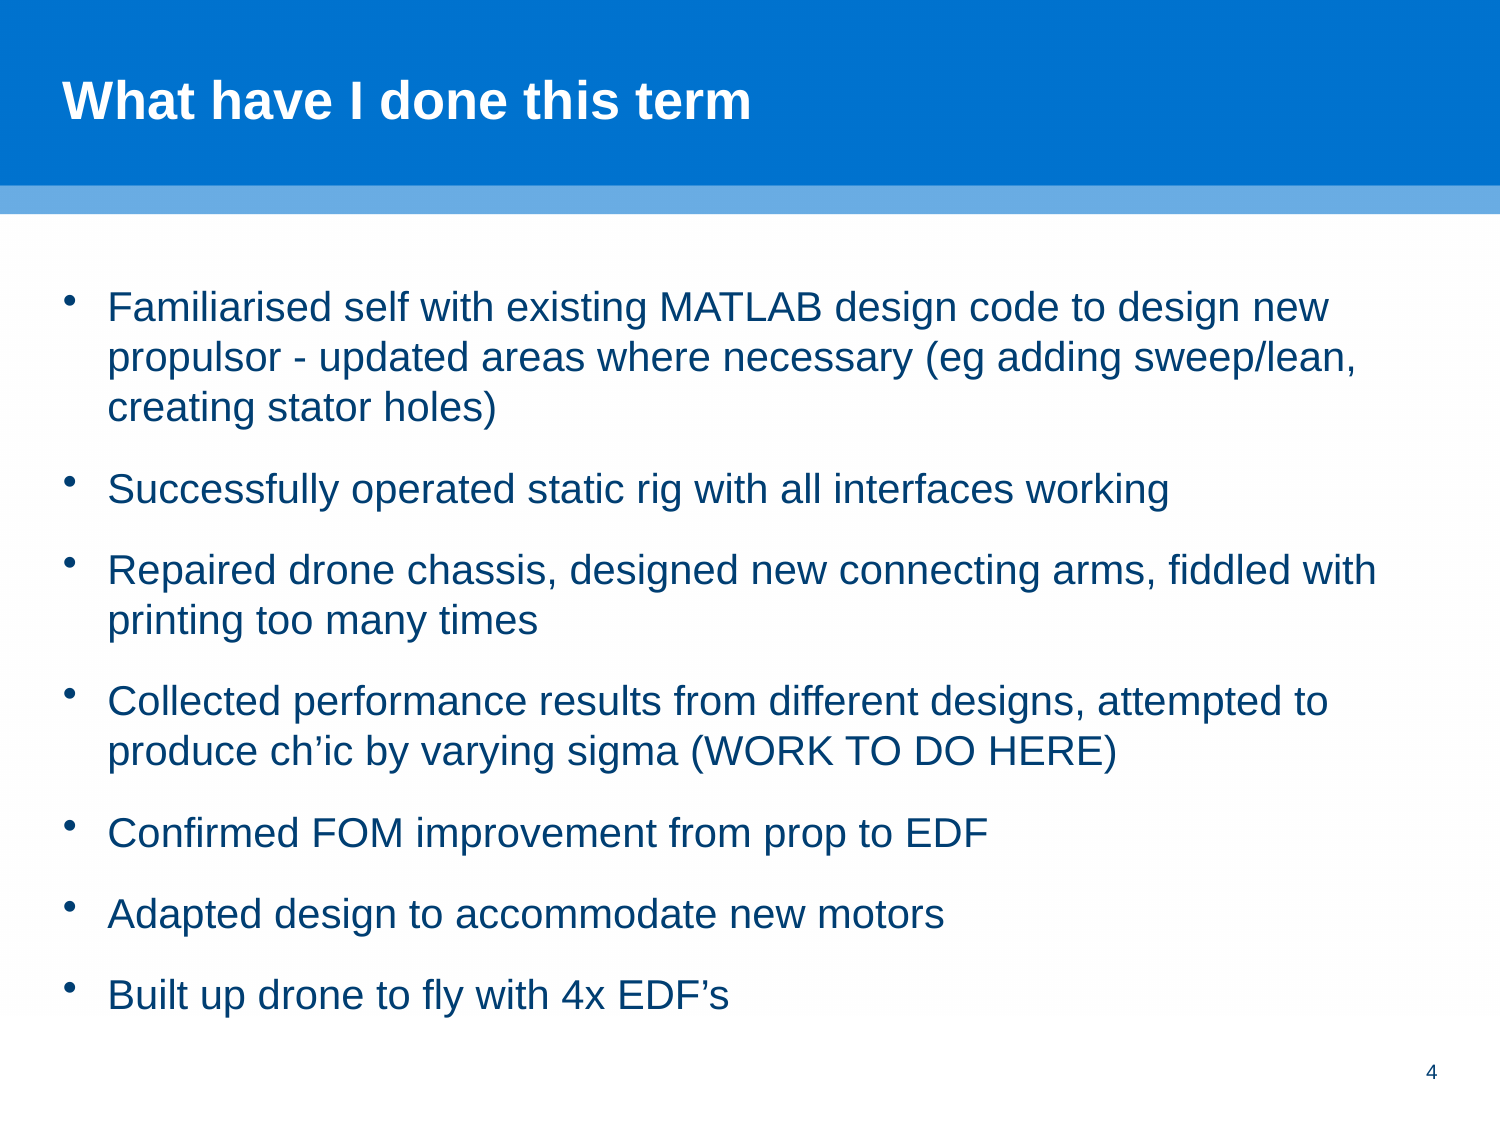

# What have I done this term
Familiarised self with existing MATLAB design code to design new propulsor - updated areas where necessary (eg adding sweep/lean, creating stator holes)
Successfully operated static rig with all interfaces working
Repaired drone chassis, designed new connecting arms, fiddled with printing too many times
Collected performance results from different designs, attempted to produce ch’ic by varying sigma (WORK TO DO HERE)
Confirmed FOM improvement from prop to EDF
Adapted design to accommodate new motors
Built up drone to fly with 4x EDF’s

4